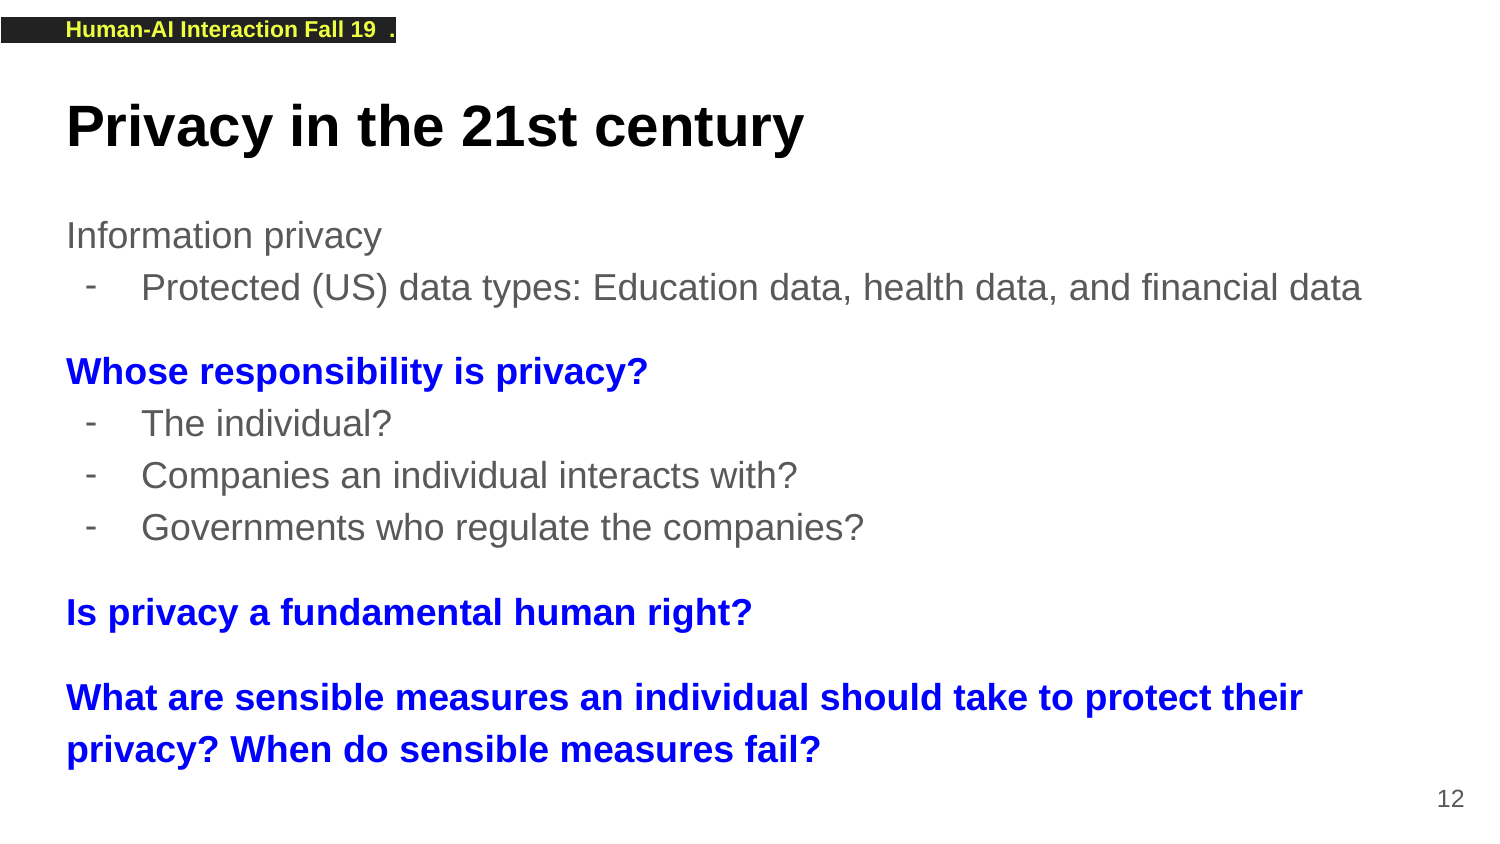

# Privacy in the 21st century
Information privacy
Protected (US) data types: Education data, health data, and financial data
Whose responsibility is privacy?
The individual?
Companies an individual interacts with?
Governments who regulate the companies?
Is privacy a fundamental human right?
What are sensible measures an individual should take to protect their privacy? When do sensible measures fail?
12